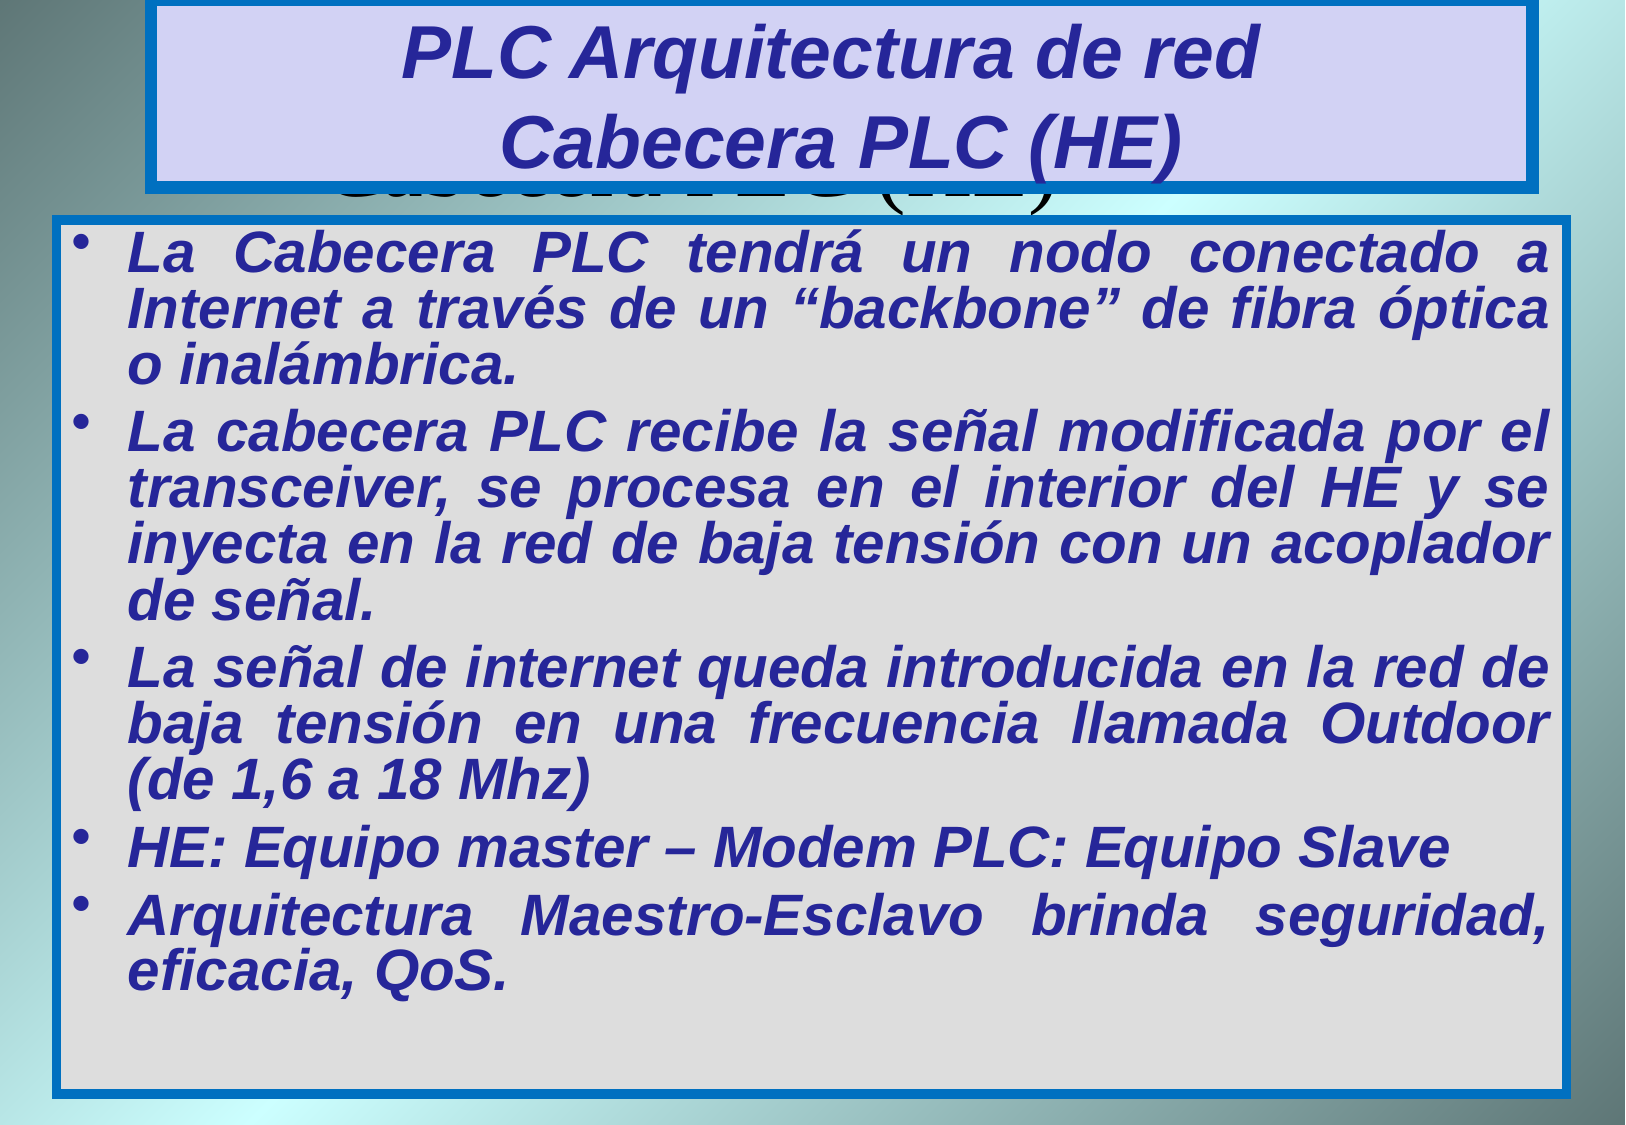

PLC Arquitectura de red
Cabecera PLC (HE)
# Cabecera PLC (HE)
La Cabecera PLC tendrá un nodo conectado a Internet a través de un “backbone” de fibra óptica o inalámbrica.
La cabecera PLC recibe la señal modificada por el transceiver, se procesa en el interior del HE y se inyecta en la red de baja tensión con un acoplador de señal.
La señal de internet queda introducida en la red de baja tensión en una frecuencia llamada Outdoor (de 1,6 a 18 Mhz)
HE: Equipo master – Modem PLC: Equipo Slave
Arquitectura Maestro-Esclavo brinda seguridad, eficacia, QoS.